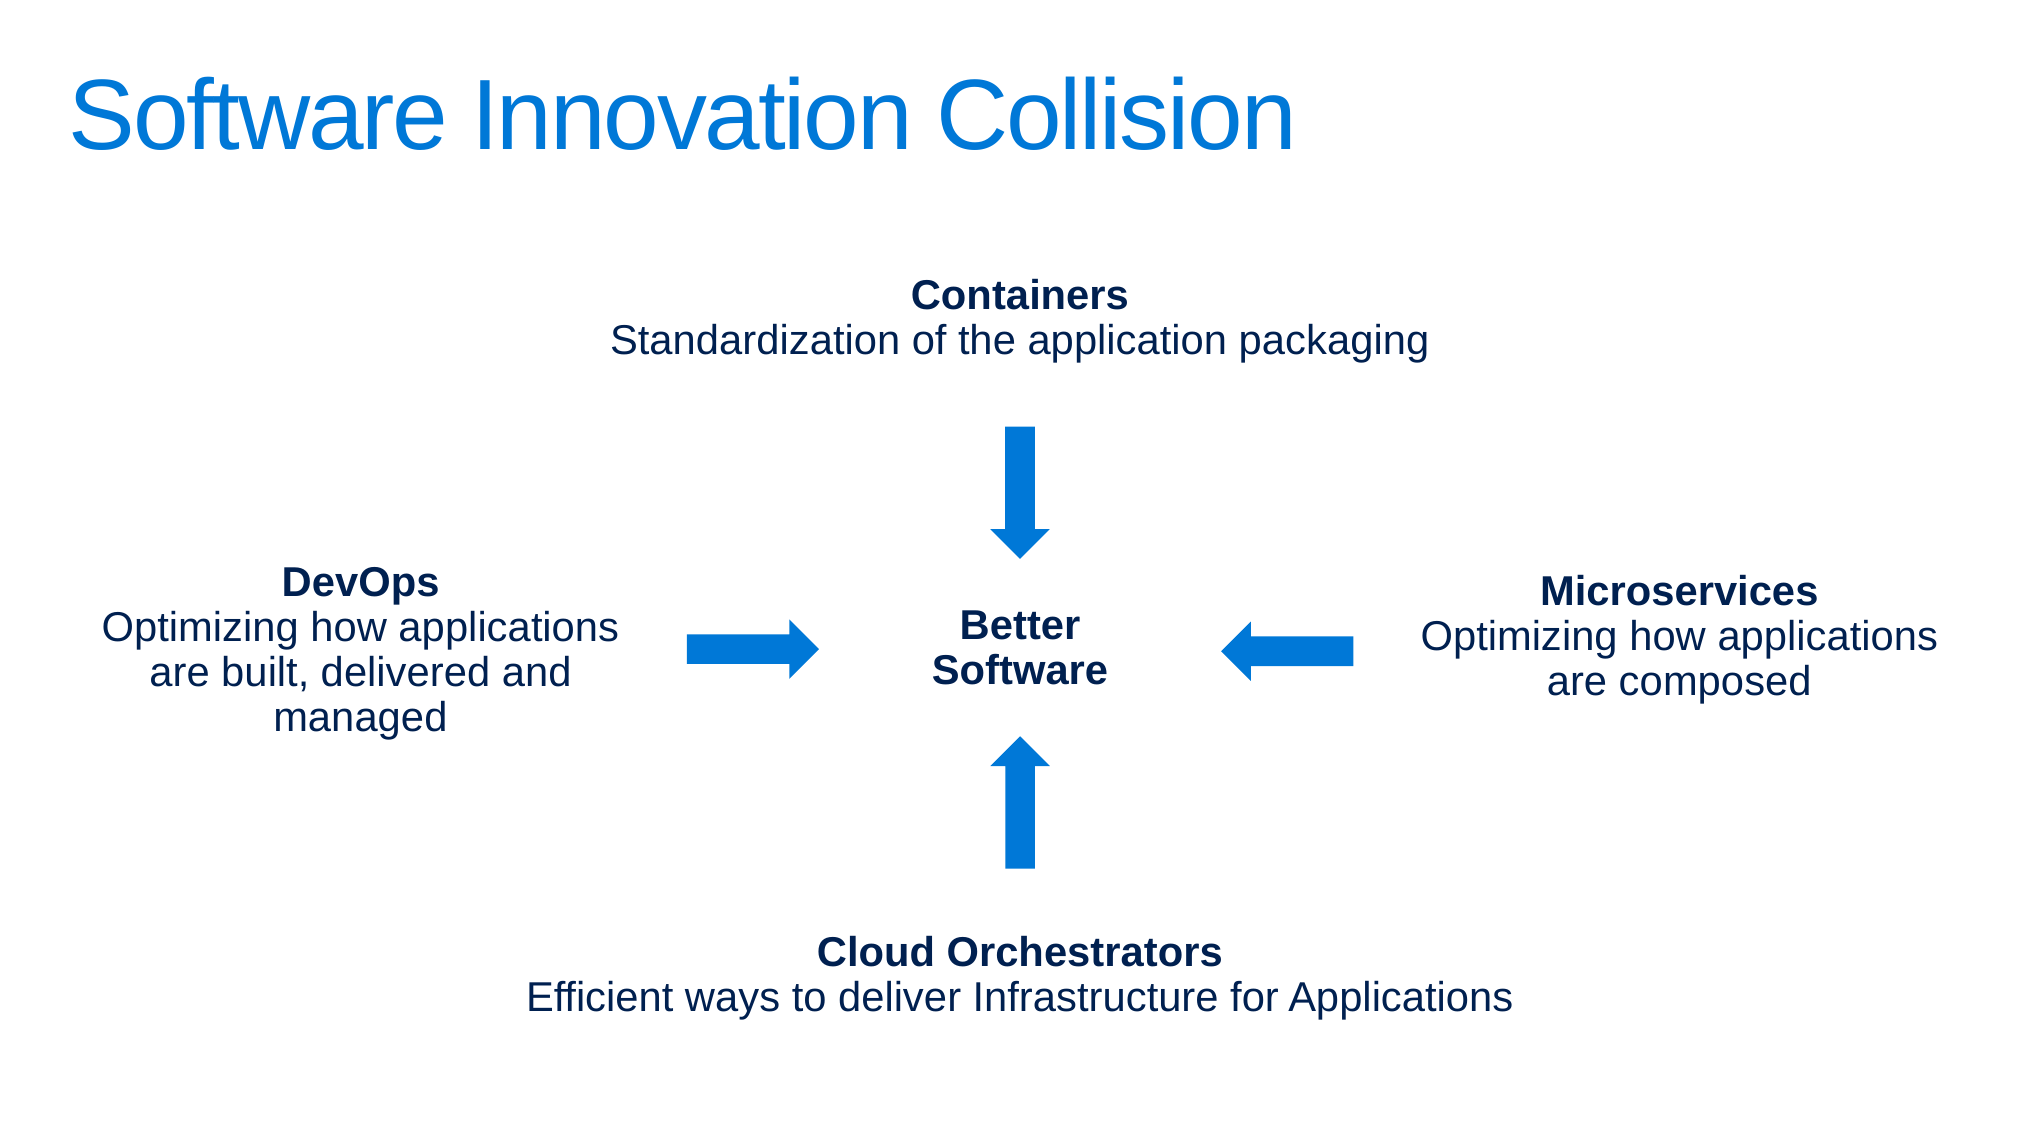

# Software Innovation Collision
Containers
Standardization of the application packaging

DevOps
Optimizing how applications are built, delivered and managed
Microservices
Optimizing how applications are composed
Better Software

Cloud Orchestrators
Efficient ways to deliver Infrastructure for Applications